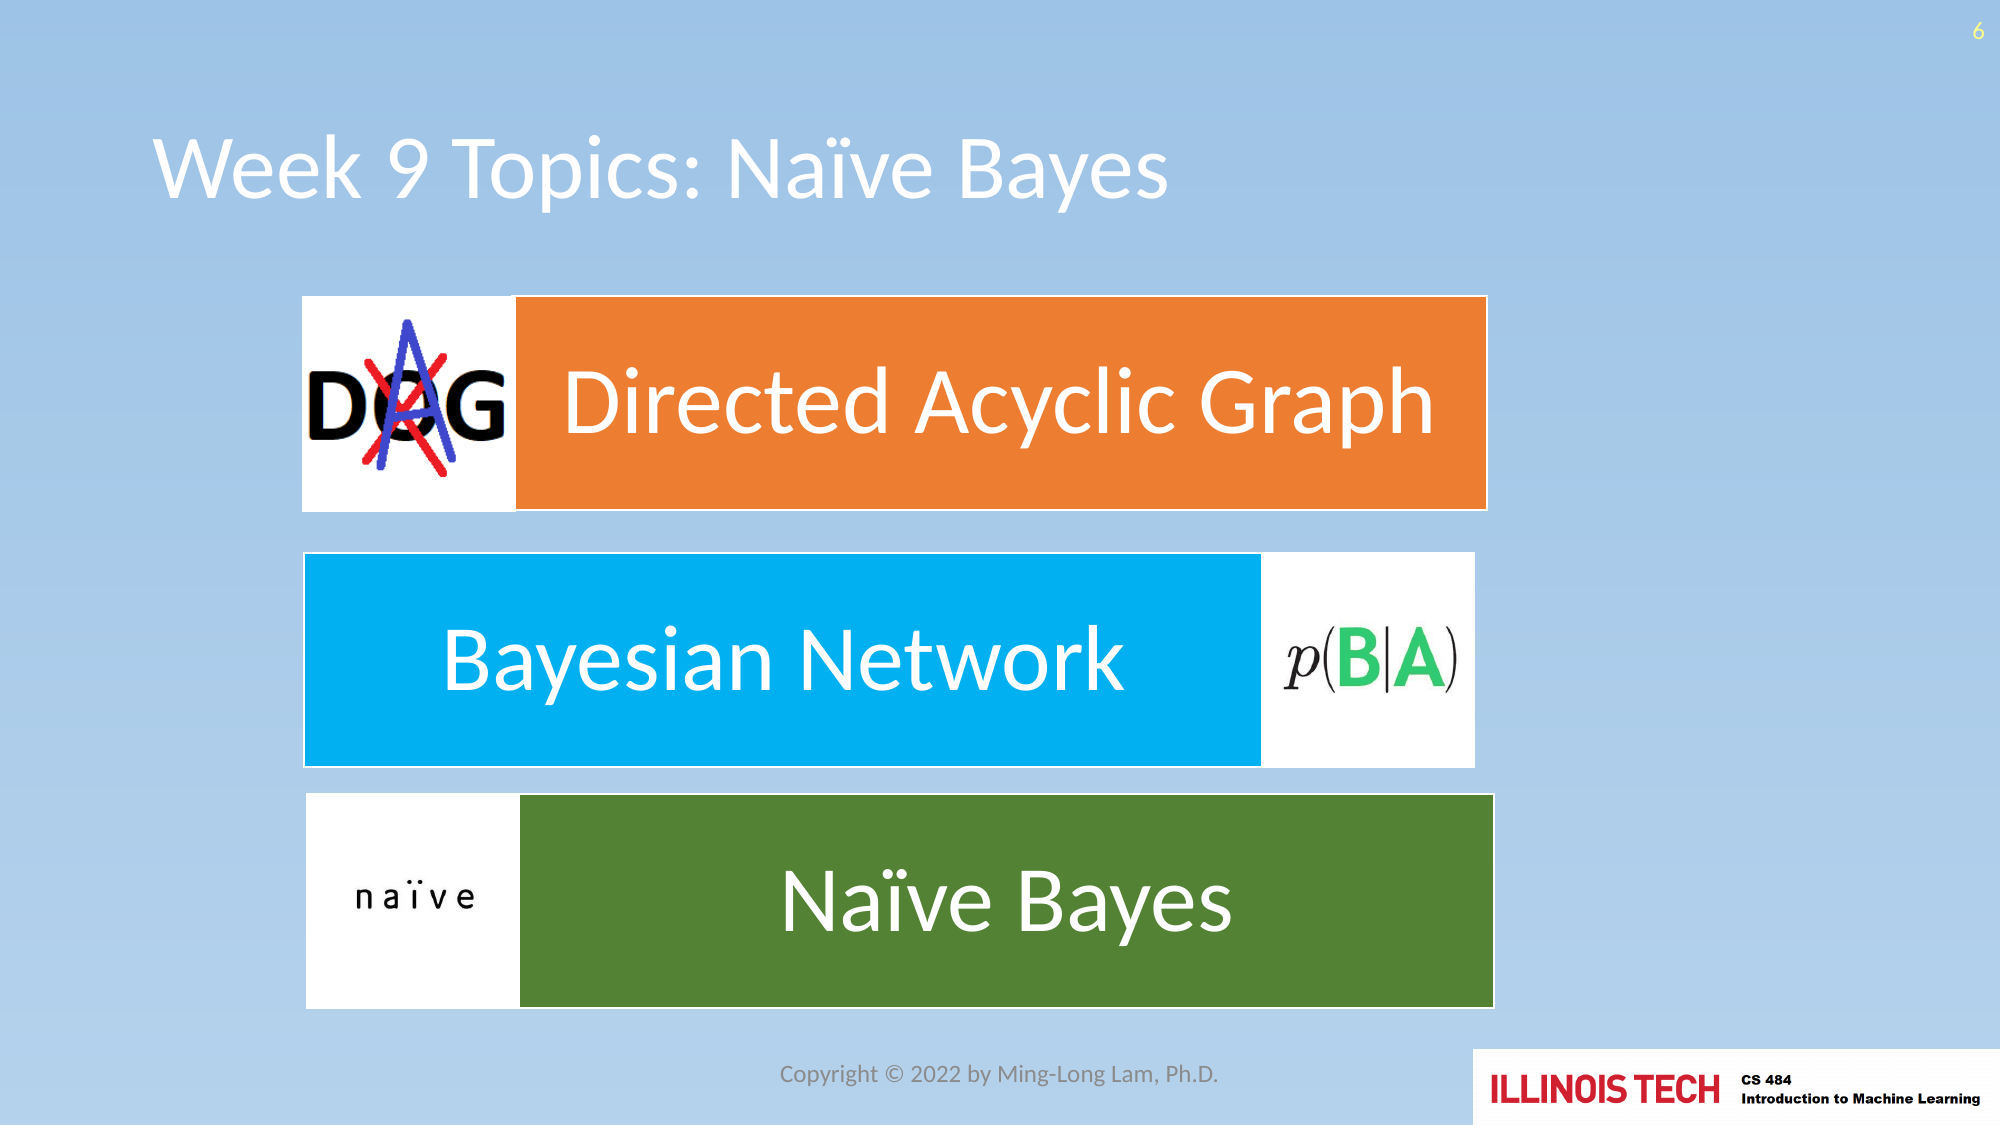

6
# Week 9 Topics: Naïve Bayes
Directed Acyclic Graph
Bayesian Network
Naïve Bayes
Copyright © 2022 by Ming-Long Lam, Ph.D.